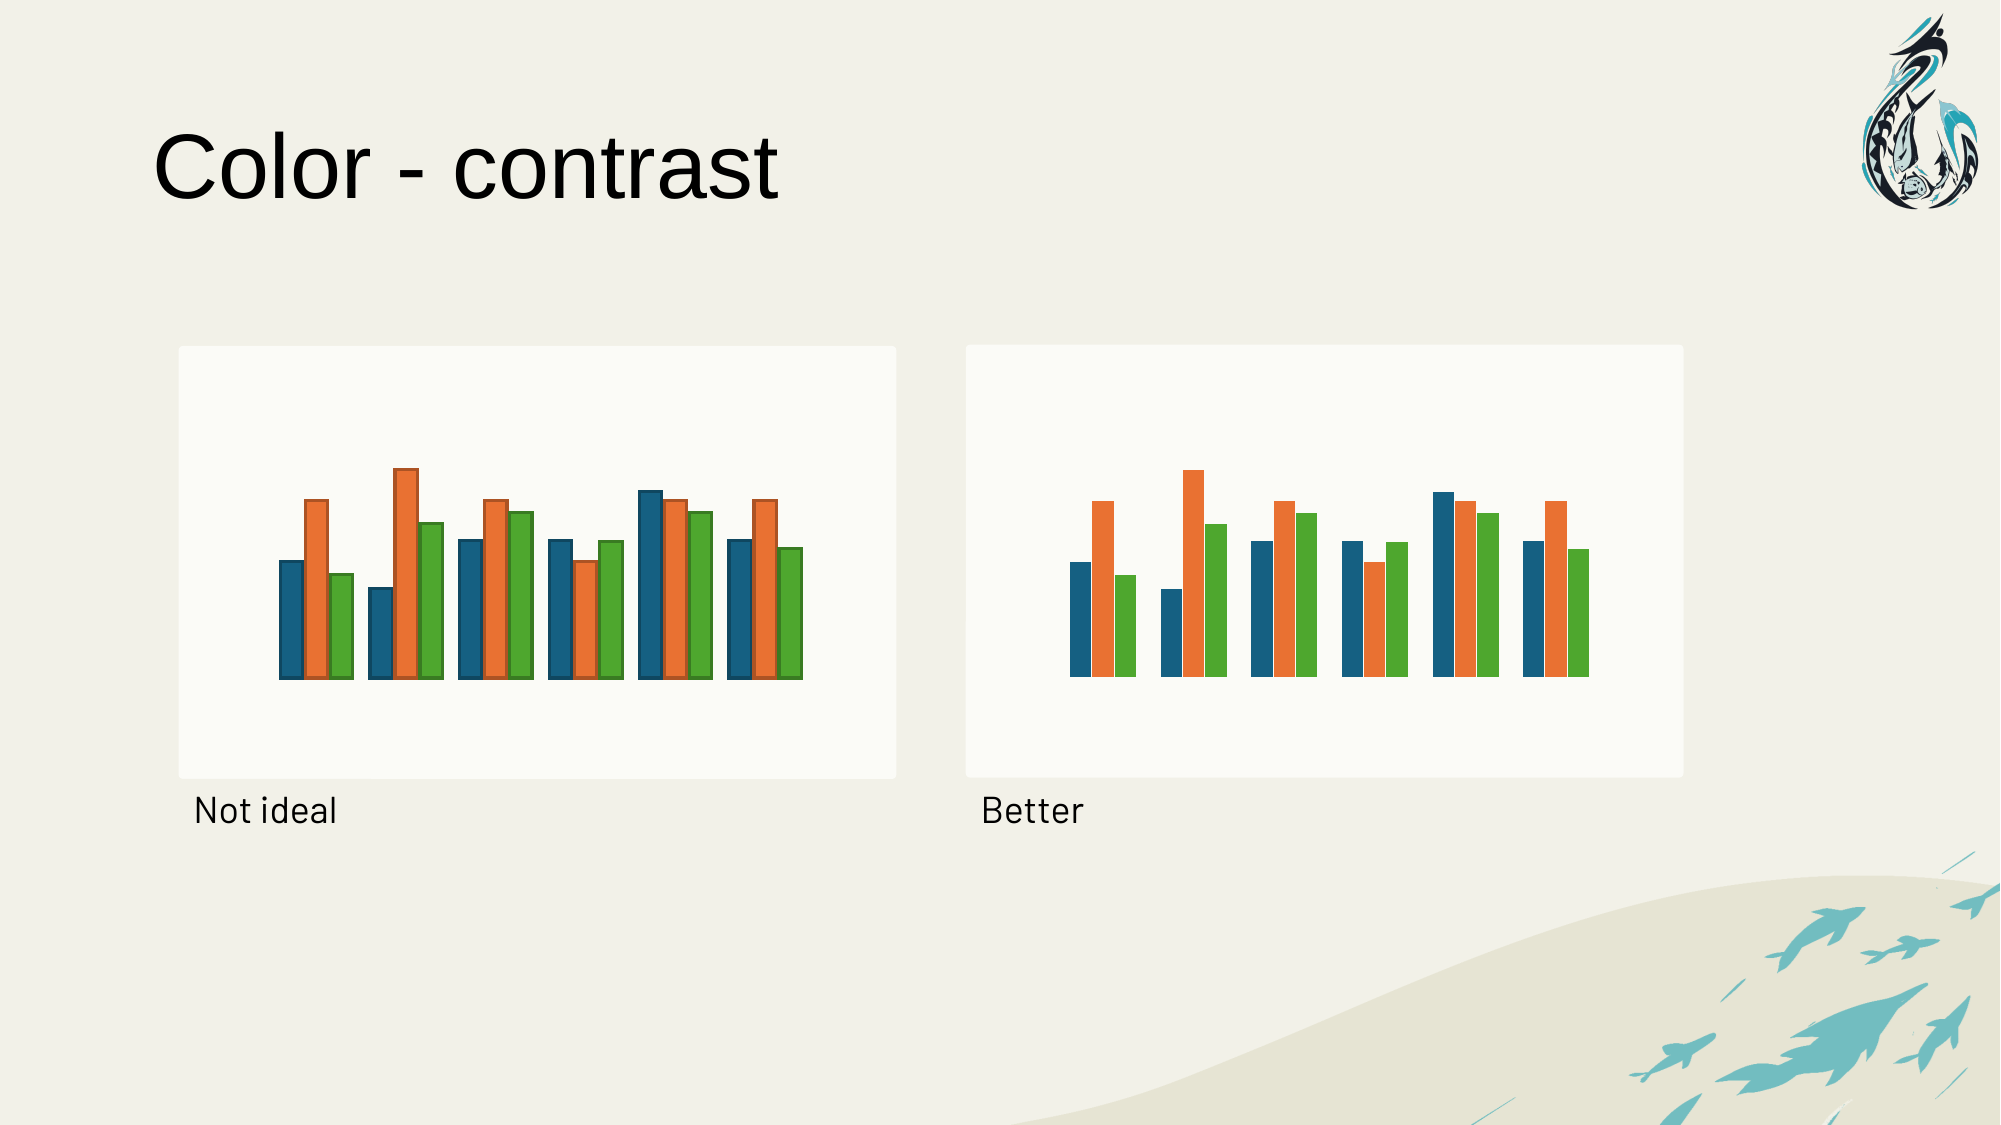

# Color - contrast

Better

Not ideal